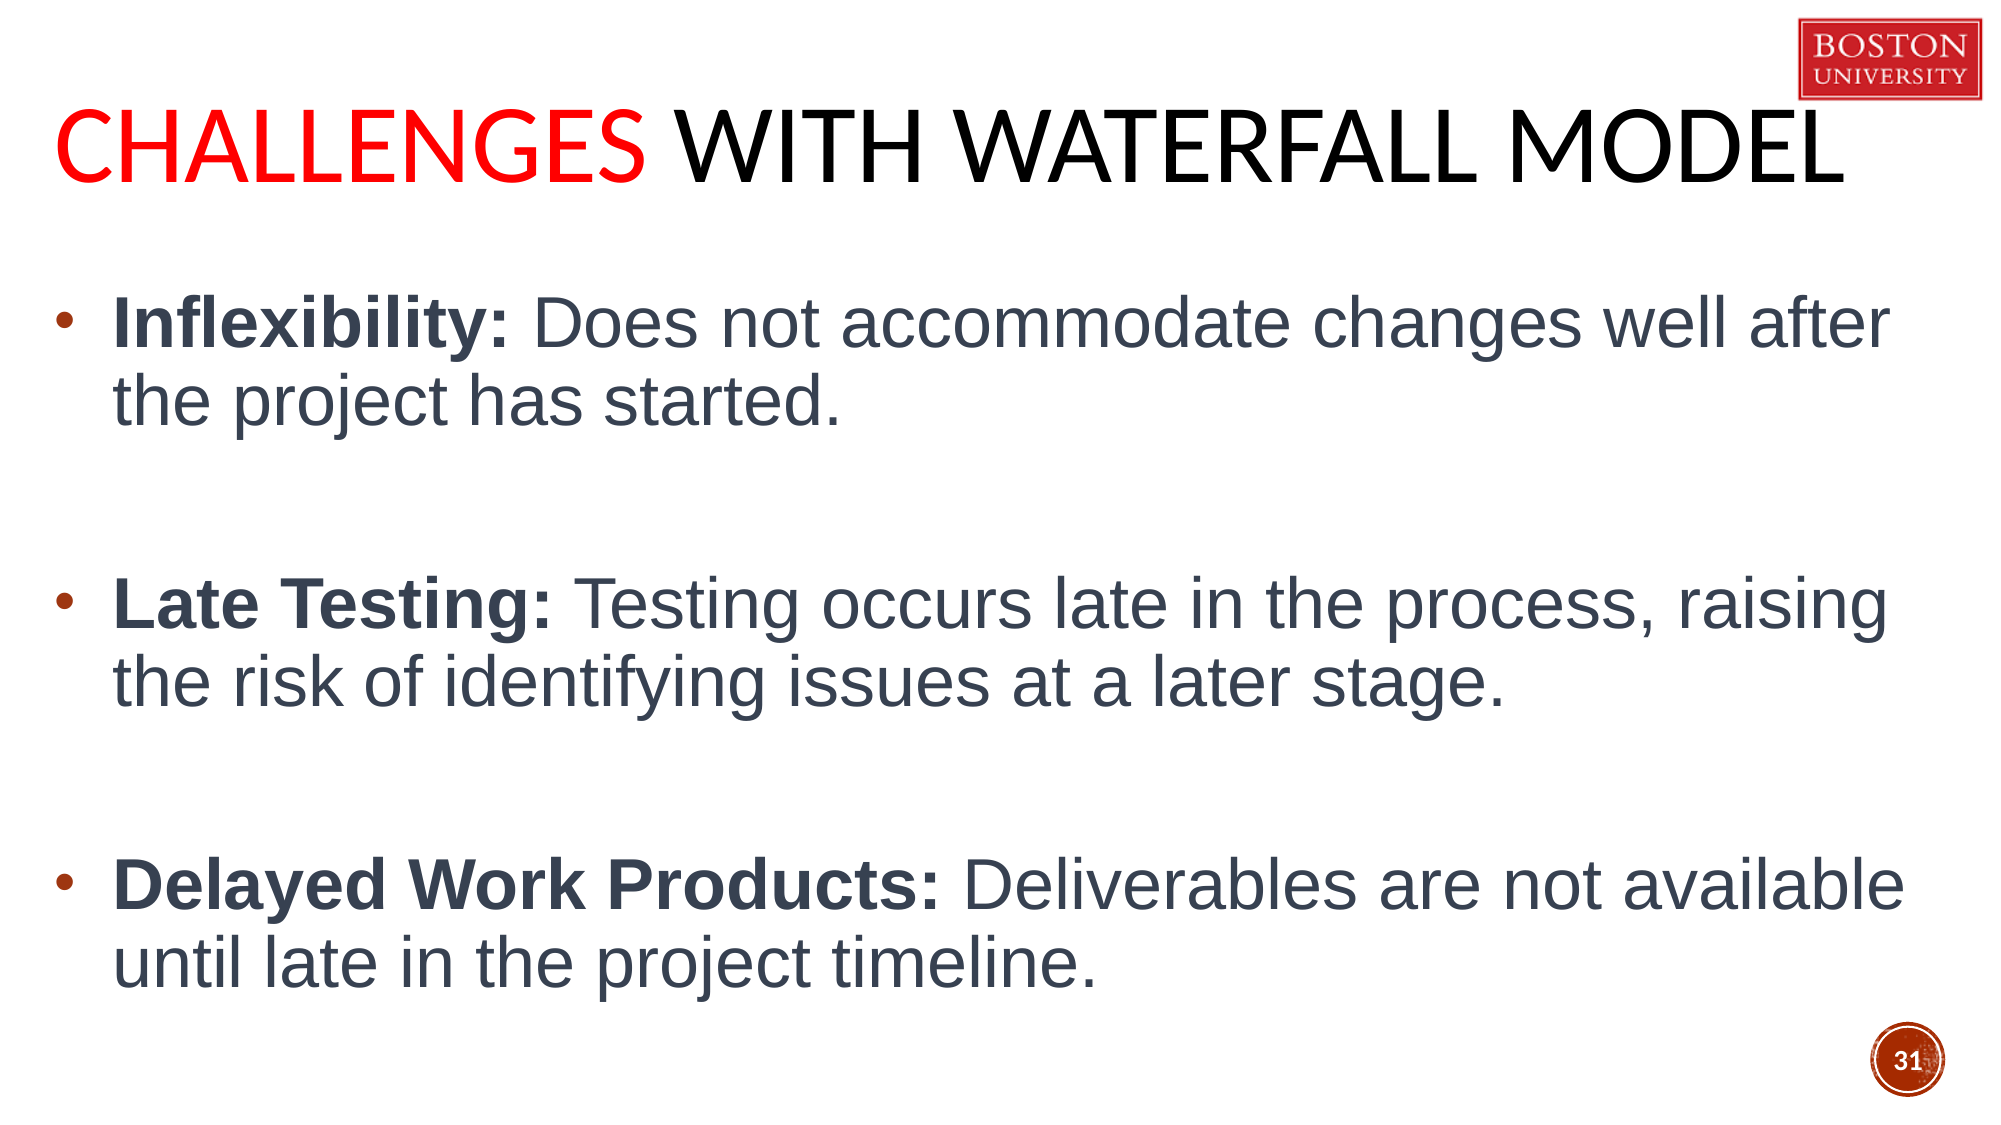

# CHALLENGES WITH WATERFALL MODEL
Inflexibility: Does not accommodate changes well after the project has started.

Late Testing: Testing occurs late in the process, raising the risk of identifying issues at a later stage.

Delayed Work Products: Deliverables are not available until late in the project timeline.

31